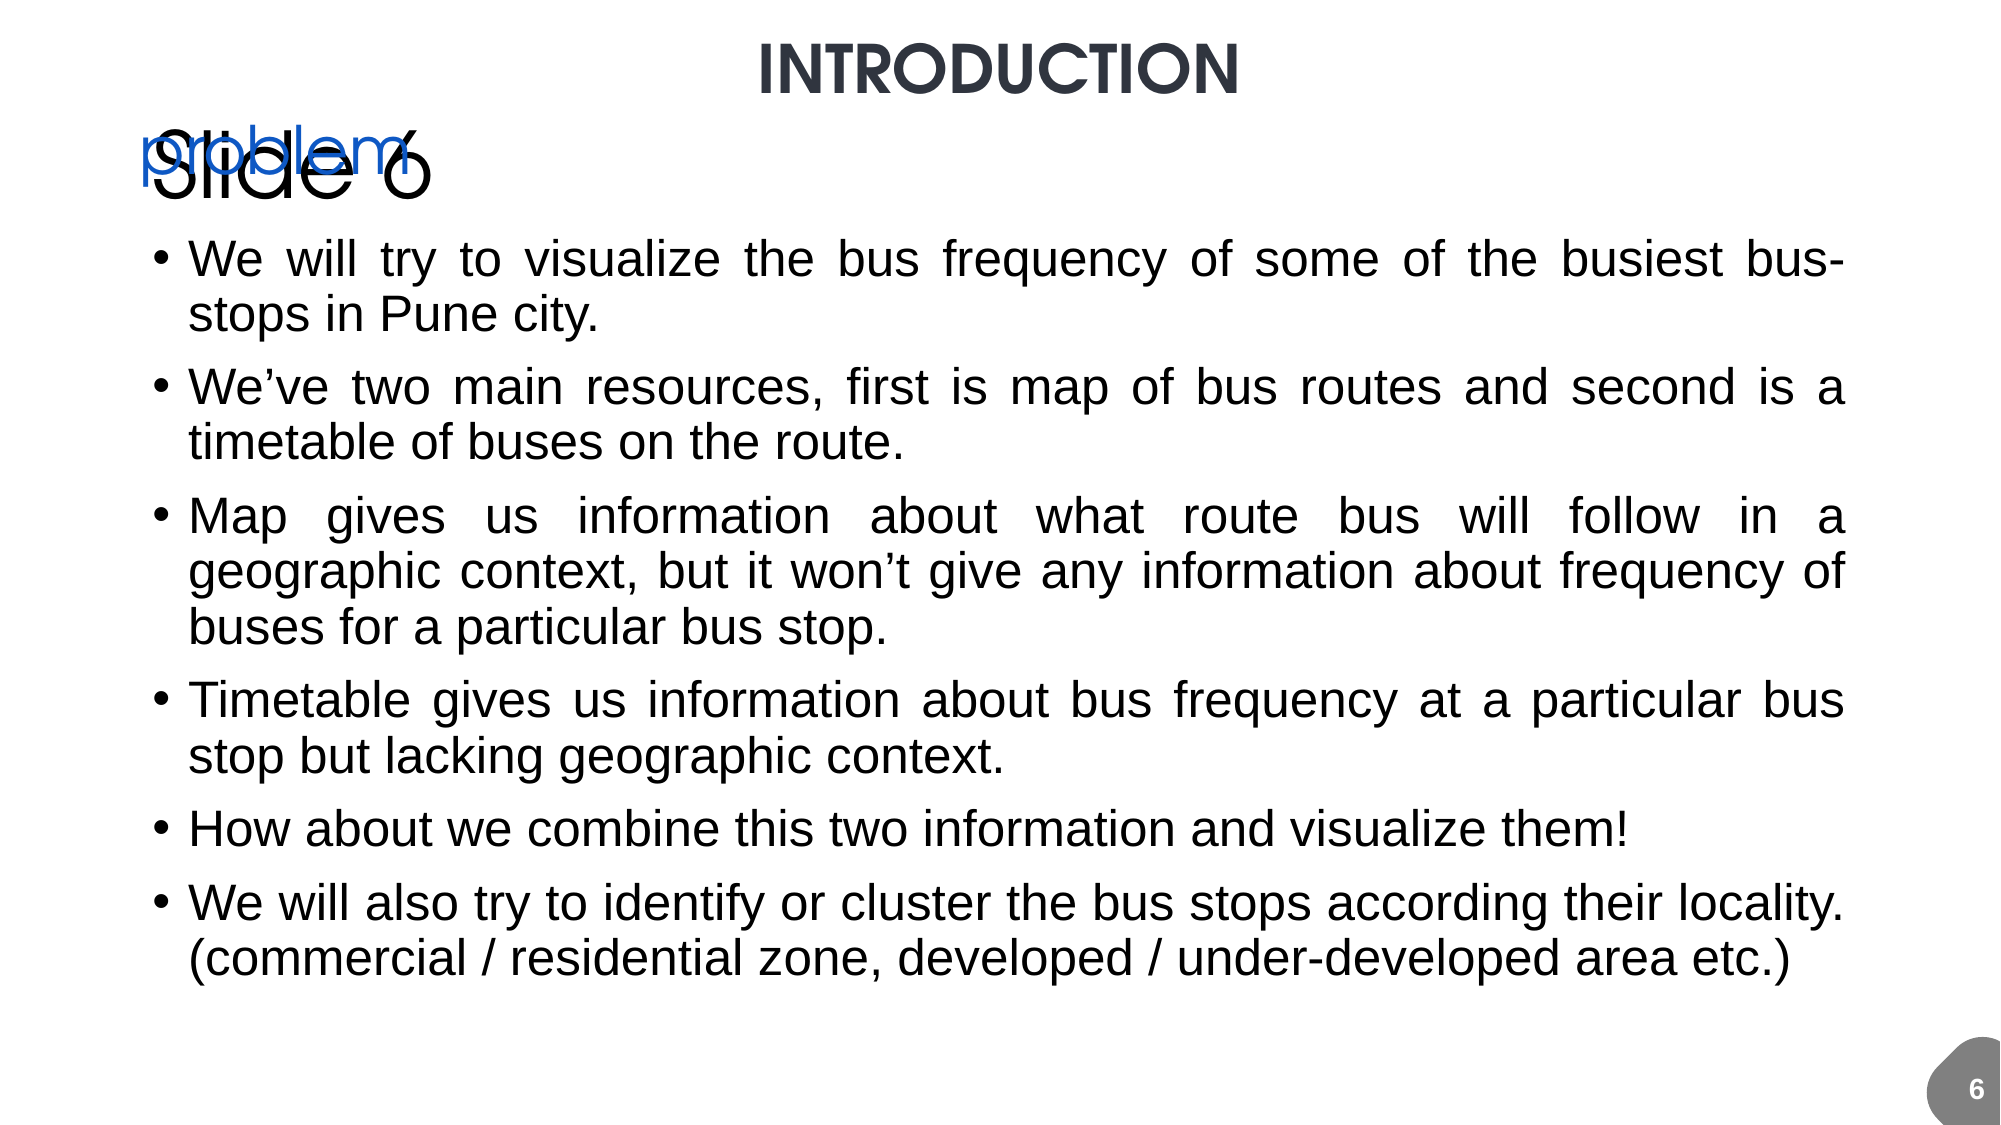

INTRODUCTION
# Slide 6
problem
We will try to visualize the bus frequency of some of the busiest bus-stops in Pune city.
We’ve two main resources, first is map of bus routes and second is a timetable of buses on the route.
Map gives us information about what route bus will follow in a geographic context, but it won’t give any information about frequency of buses for a particular bus stop.
Timetable gives us information about bus frequency at a particular bus stop but lacking geographic context.
How about we combine this two information and visualize them!
We will also try to identify or cluster the bus stops according their locality. (commercial / residential zone, developed / under-developed area etc.)

6